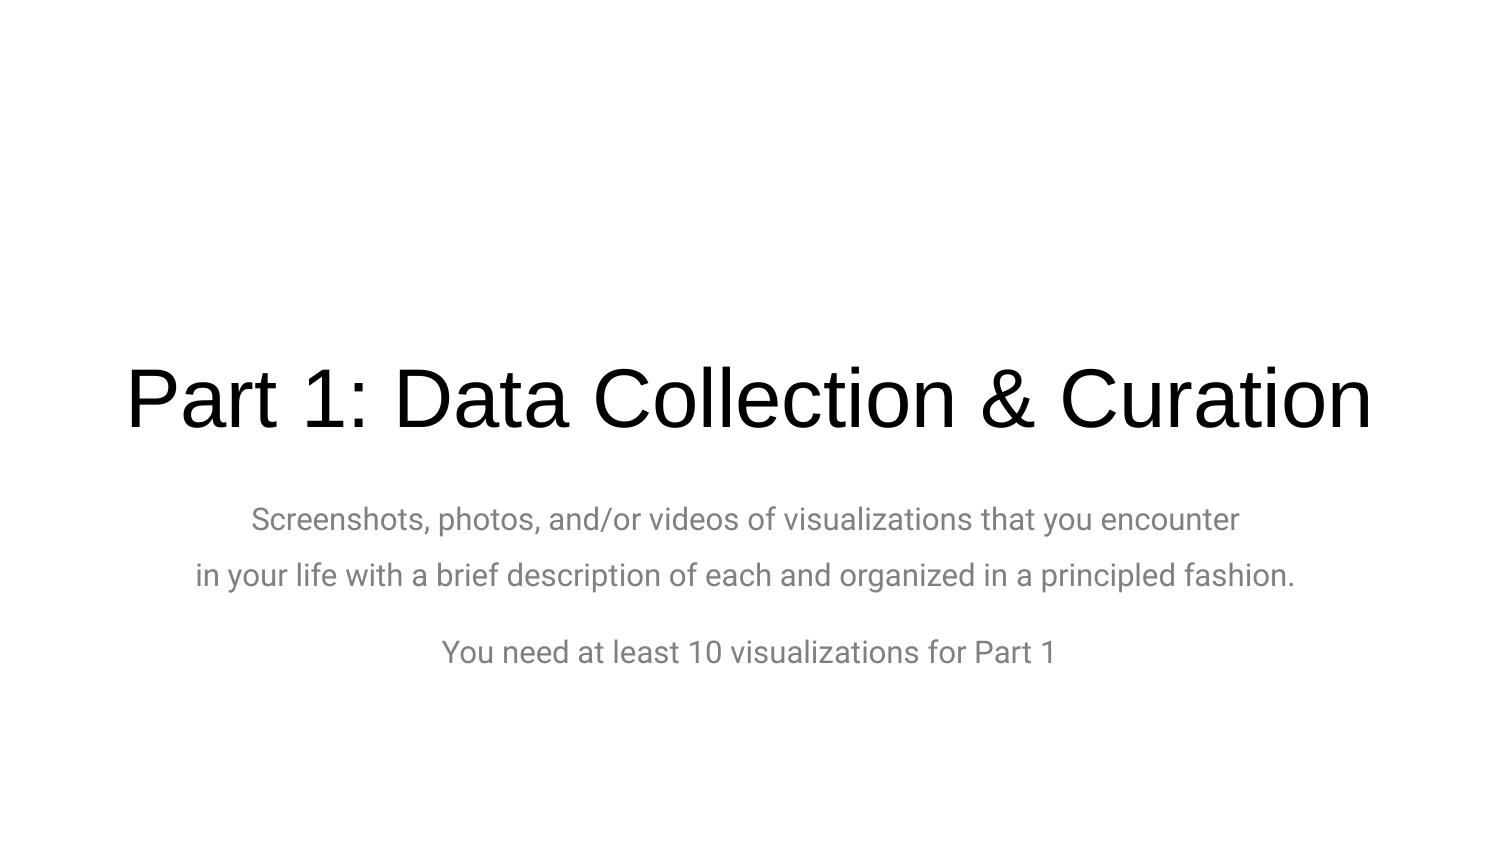

# Part 1: Data Collection & Curation
Screenshots, photos, and/or videos of visualizations that you encounter
in your life with a brief description of each and organized in a principled fashion.
You need at least 10 visualizations for Part 1